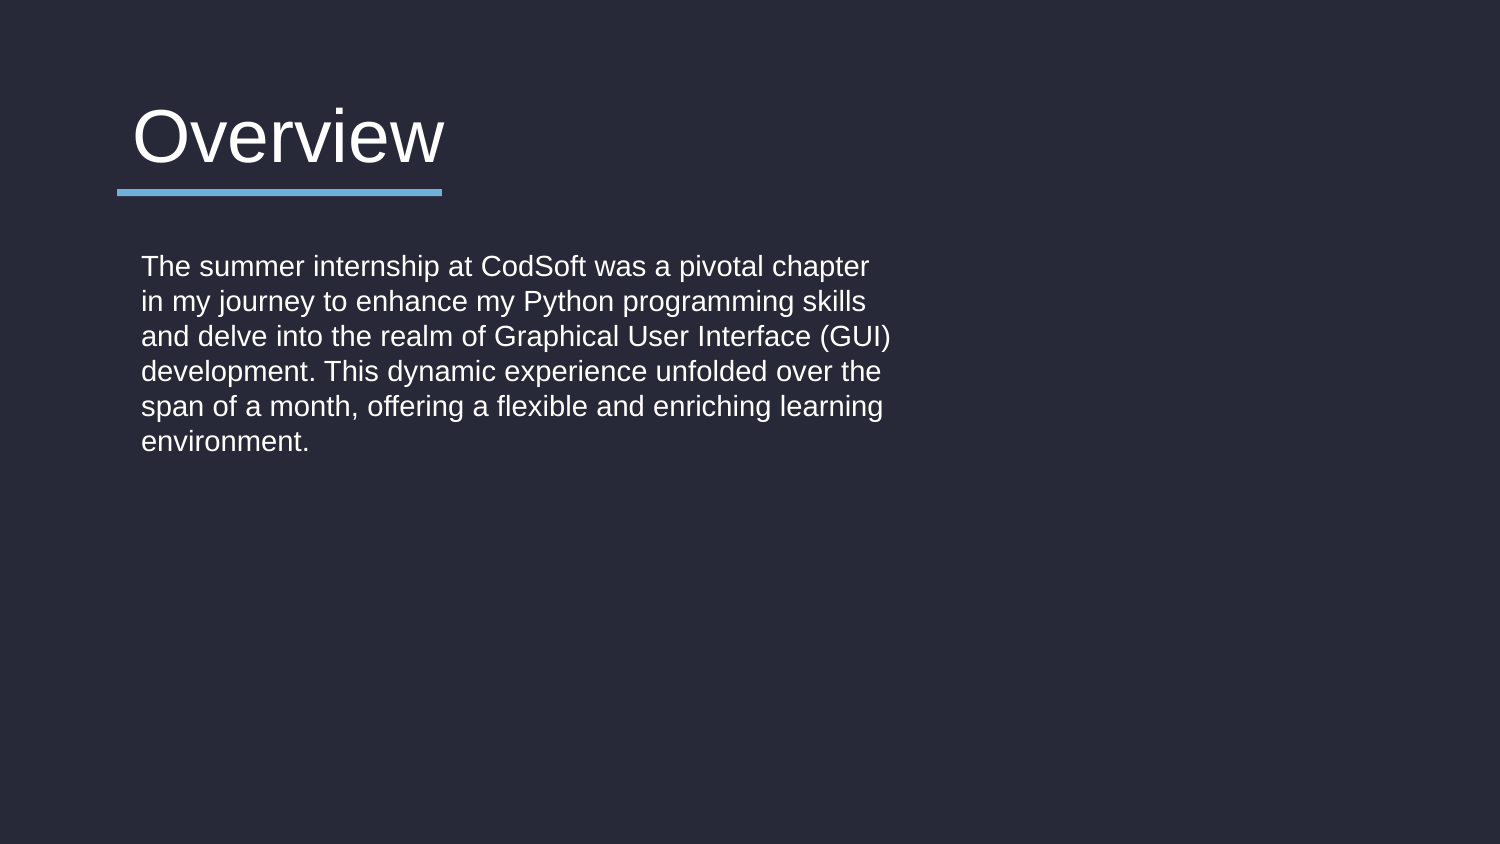

# Overview
The summer internship at CodSoft was a pivotal chapter in my journey to enhance my Python programming skills and delve into the realm of Graphical User Interface (GUI) development. This dynamic experience unfolded over the span of a month, offering a flexible and enriching learning environment.